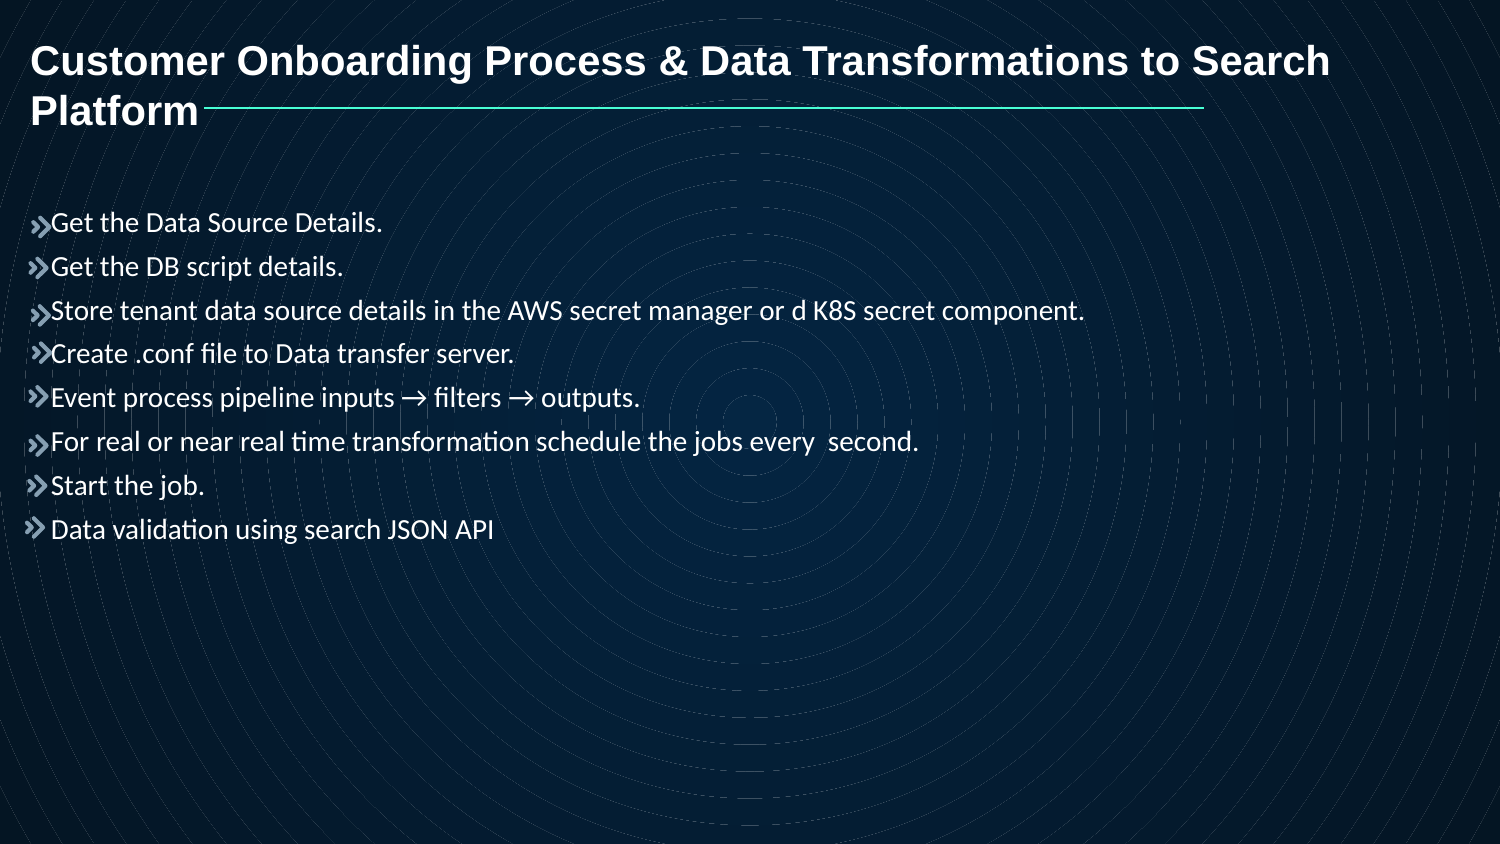

Customer Onboarding Process & Data Transformations to Search Platform
Get the Data Source Details.
Get the DB script details.
Store tenant data source details in the AWS secret manager or d K8S secret component.
Create .conf file to Data transfer server.
Event process pipeline inputs → filters → outputs.
For real or near real time transformation schedule the jobs every  second.
Start the job.
Data validation using search JSON API